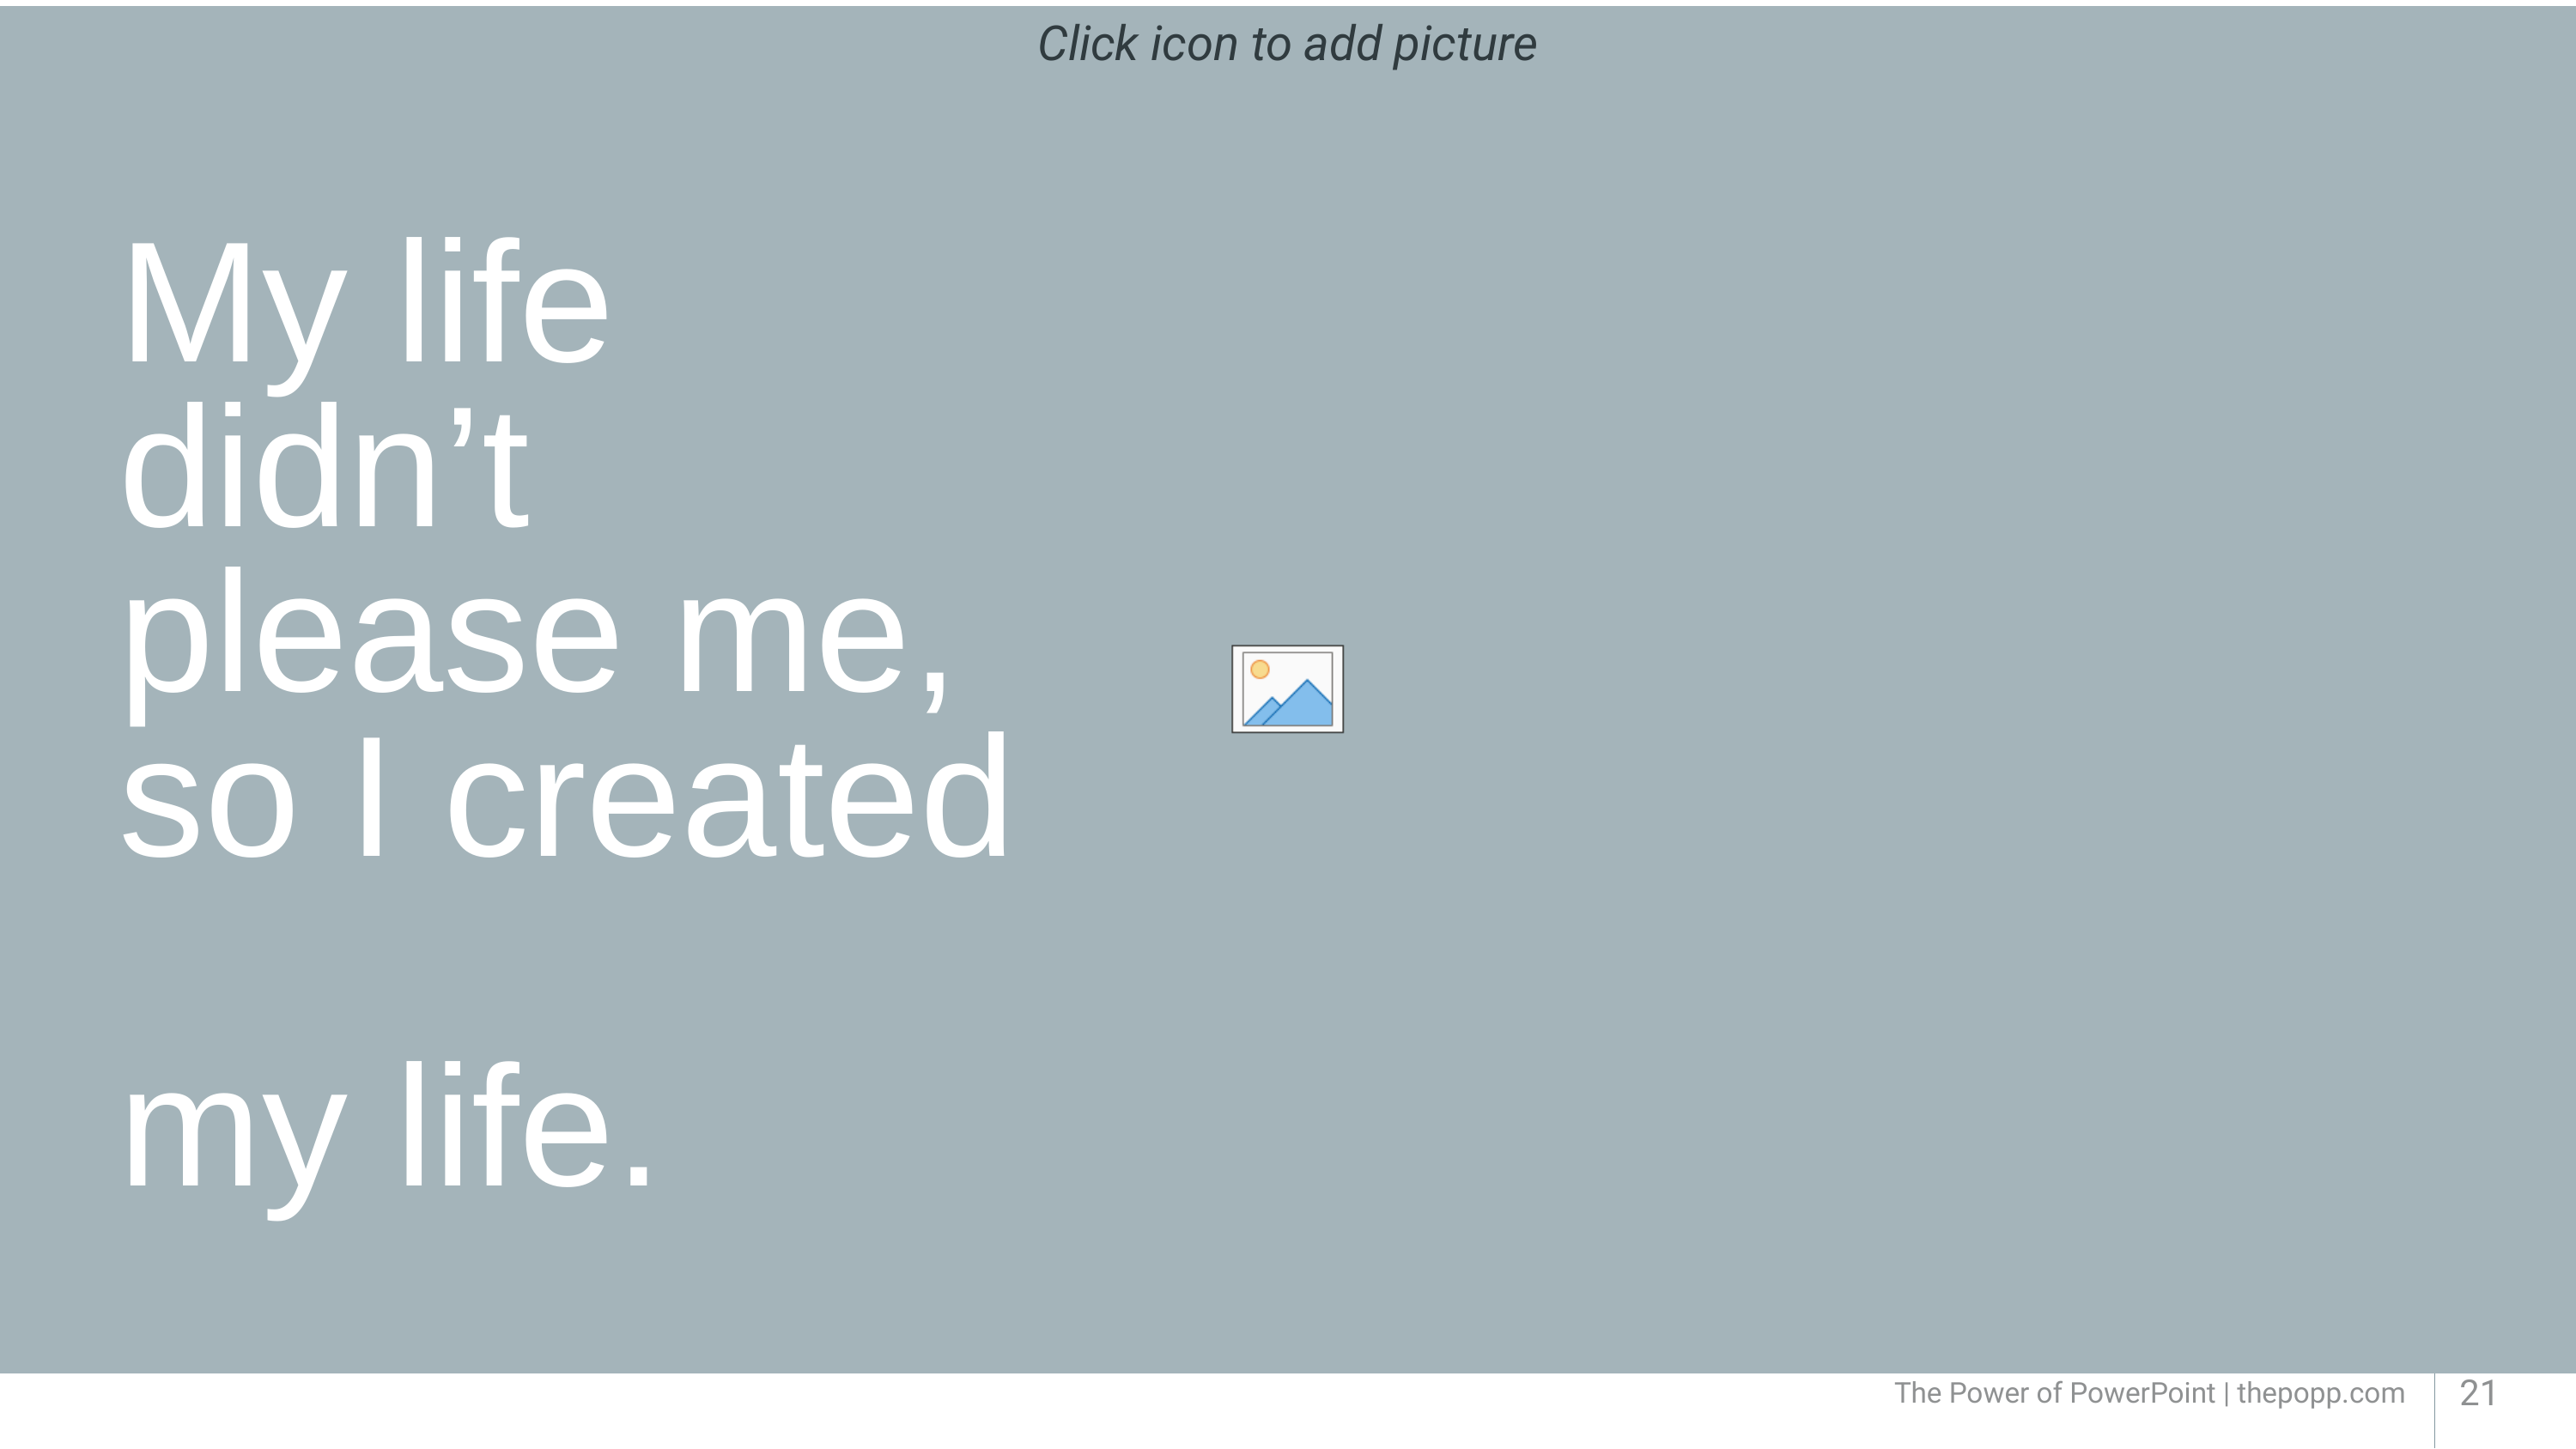

# My life didn’t please me, so I created my life.
21
The Power of PowerPoint | thepopp.com